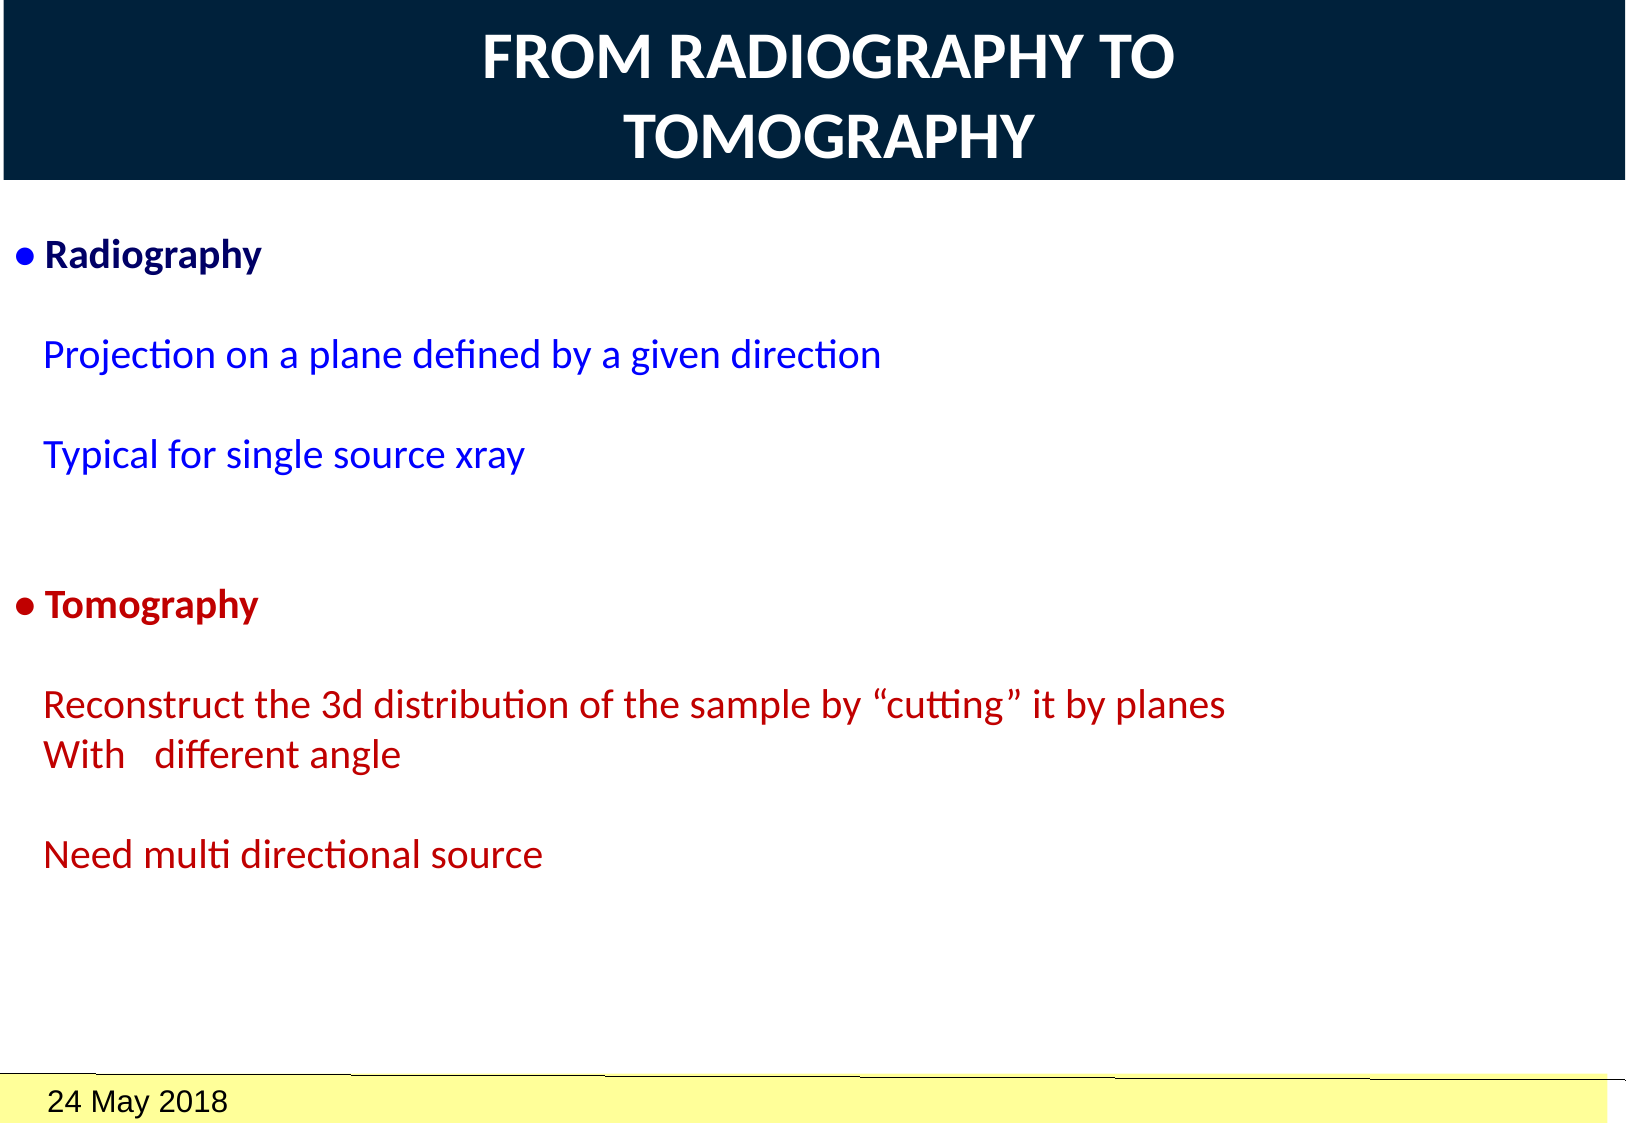

FROM RADIOGRAPHY TO TOMOGRAPHY

• Radiography

   Projection on a plane defined by a given direction

   Typical for single source xray

• Tomography

   Reconstruct the 3d distribution of the sample by “cutting” it by planes
   With   different angle

   Need multi directional source
    24 May 2018																		4